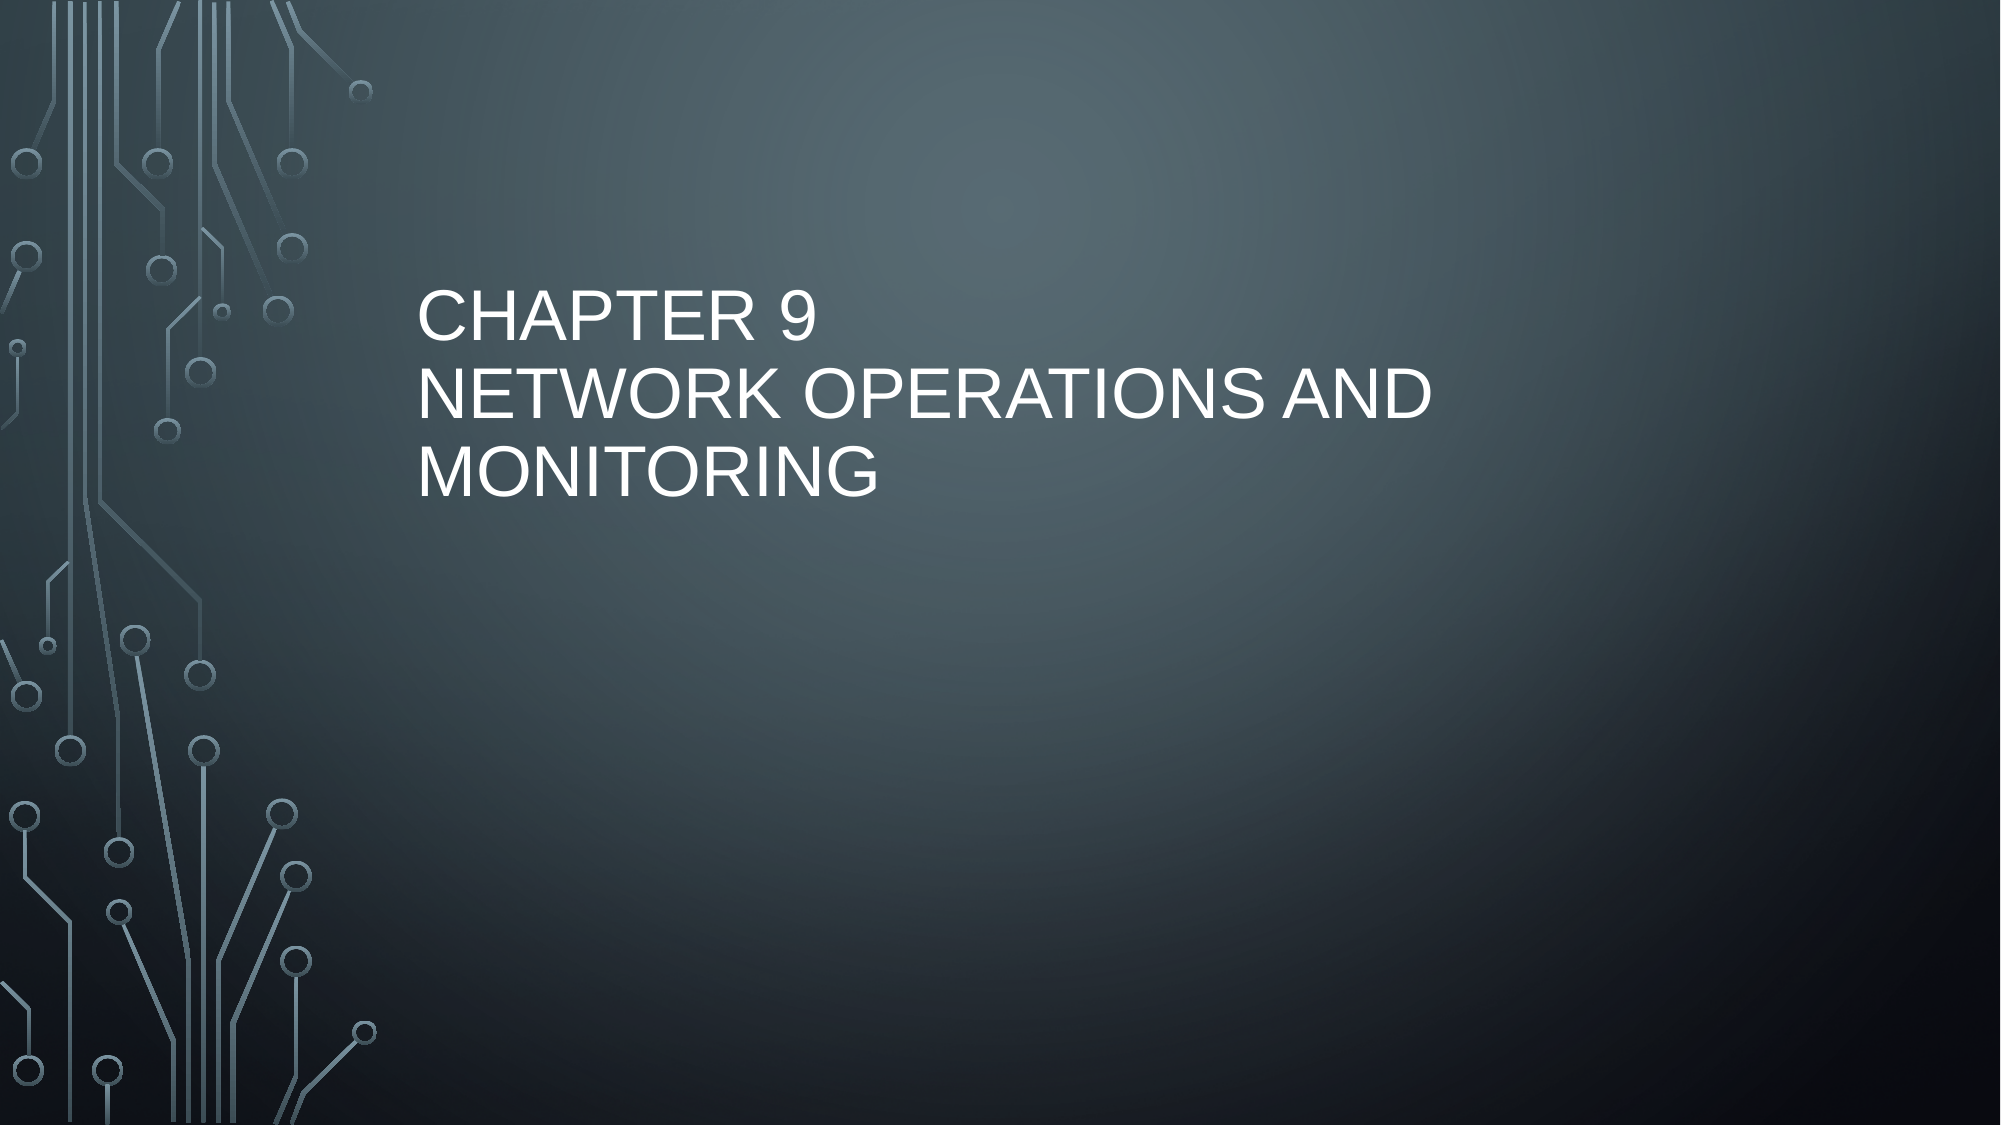

# Chapter 9 Network Operations And Monitoring